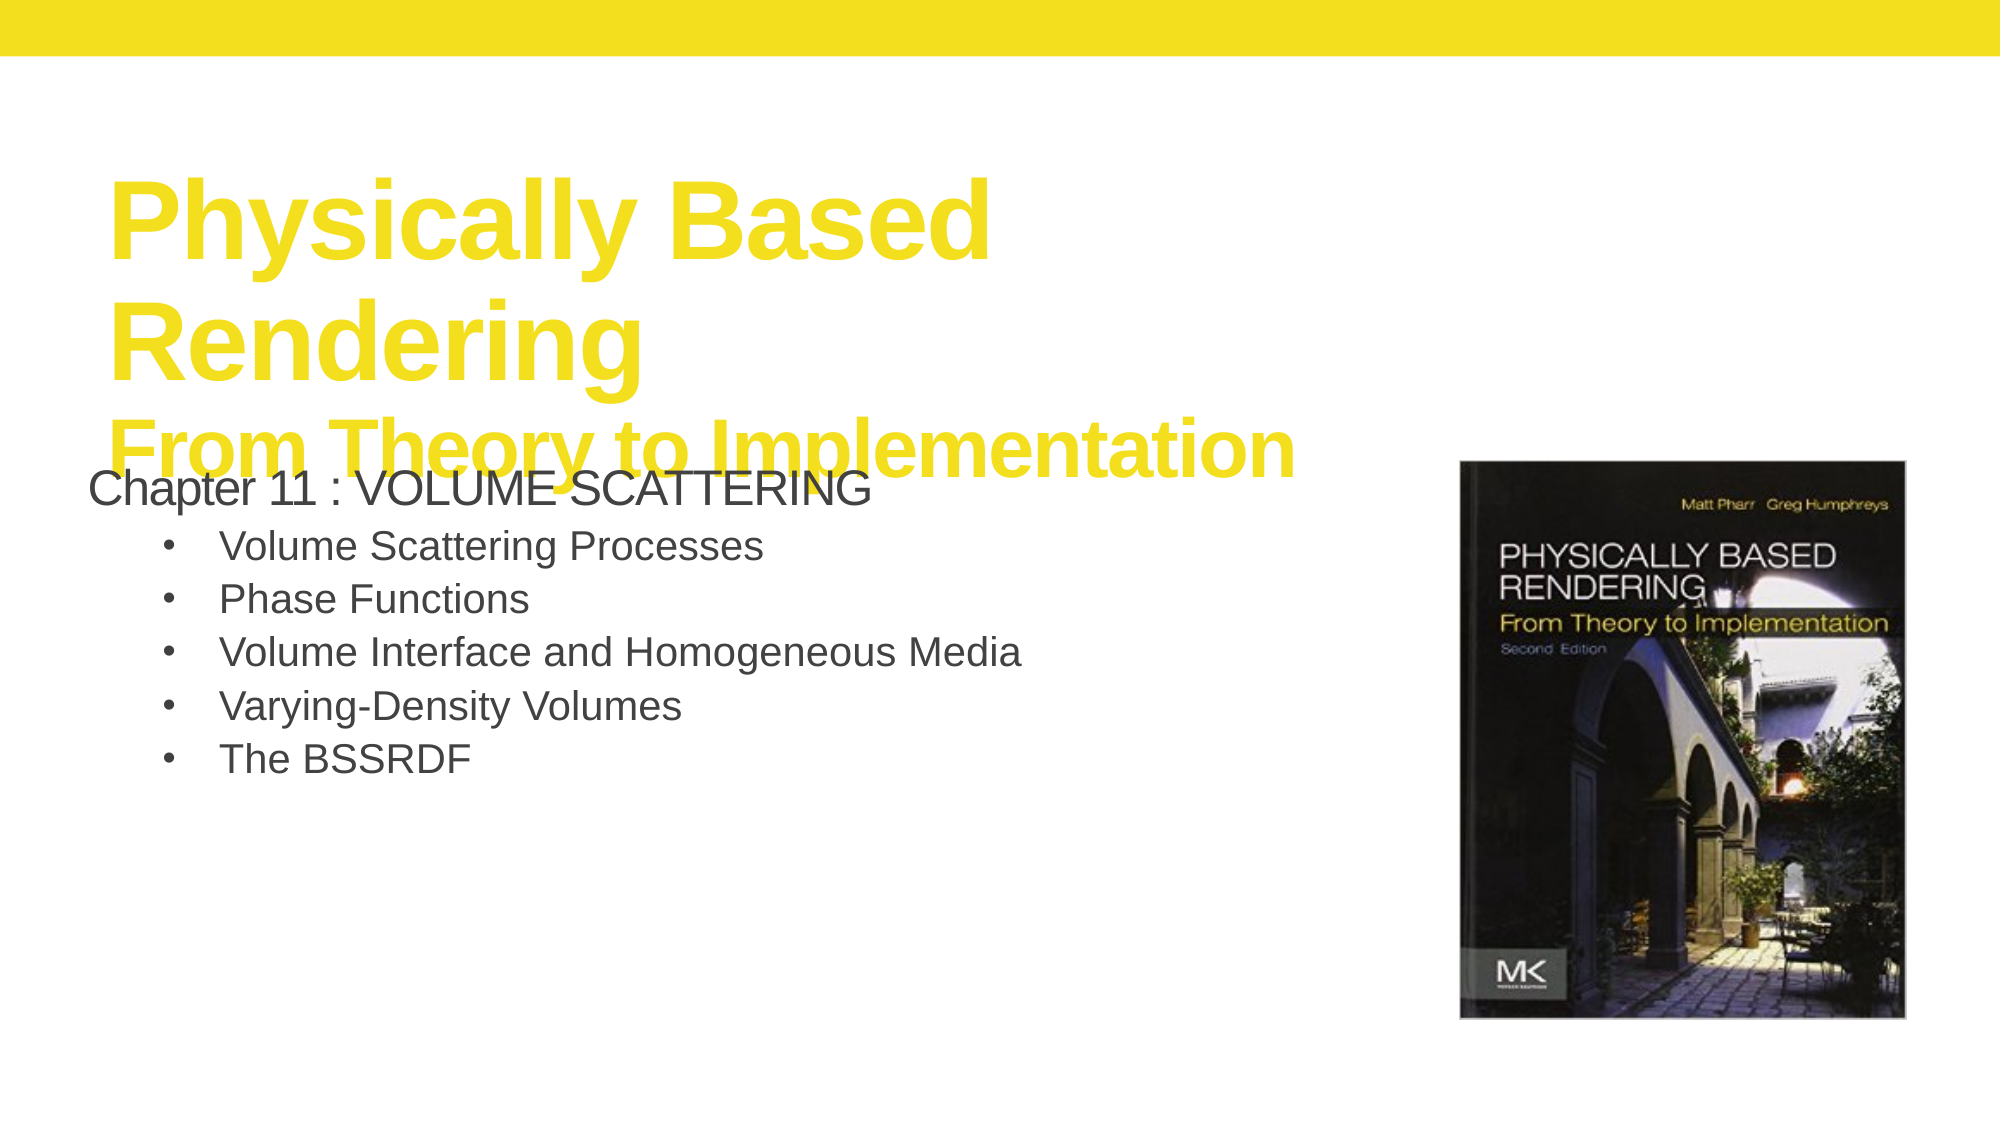

# Physically Based Rendering From Theory to Implementation
Chapter 11 : VOLUME SCATTERING
Volume Scattering Processes
Phase Functions
Volume Interface and Homogeneous Media
Varying-Density Volumes
The BSSRDF